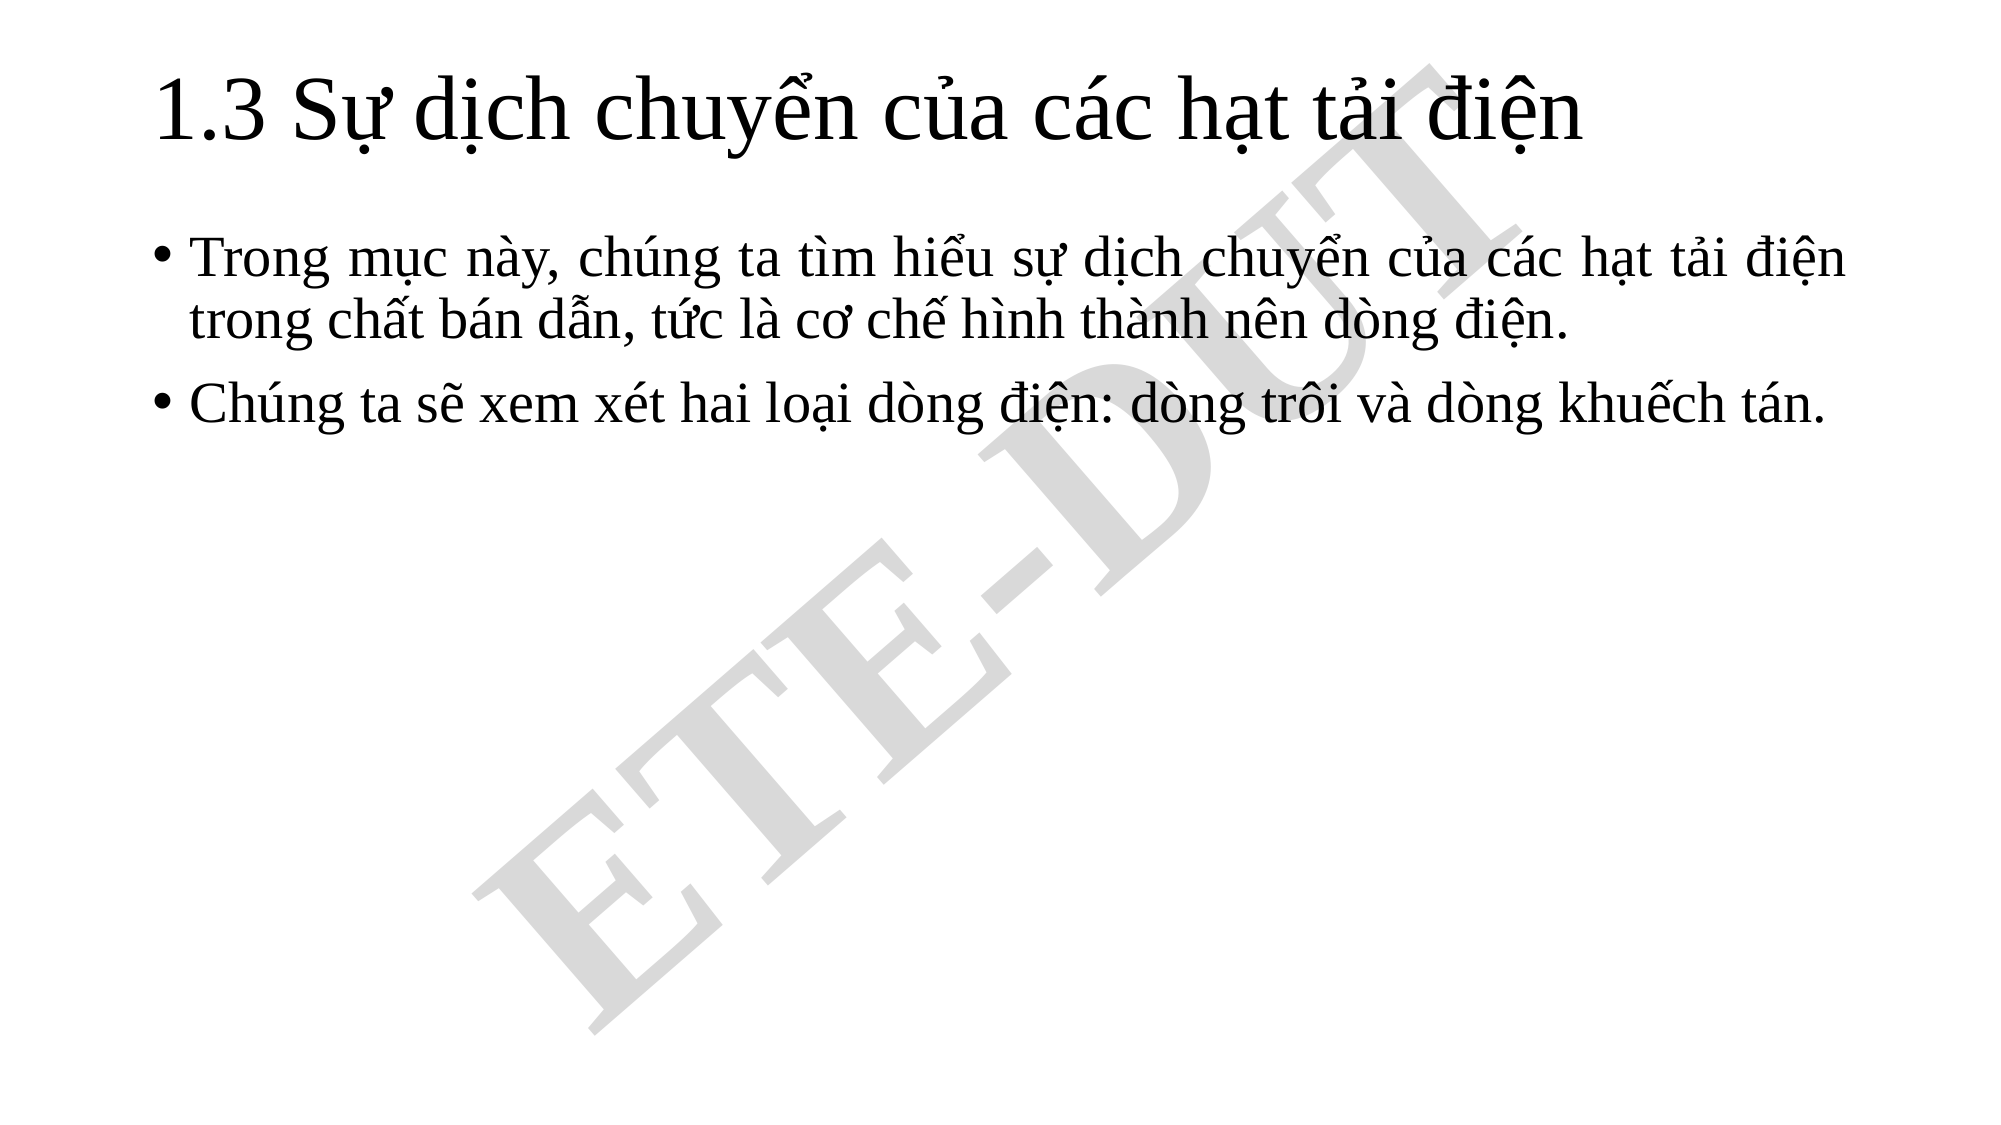

# 1.3 Sự dịch chuyển của các hạt tải điện
Trong mục này, chúng ta tìm hiểu sự dịch chuyển của các hạt tải điện trong chất bán dẫn, tức là cơ chế hình thành nên dòng điện.
Chúng ta sẽ xem xét hai loại dòng điện: dòng trôi và dòng khuếch tán.